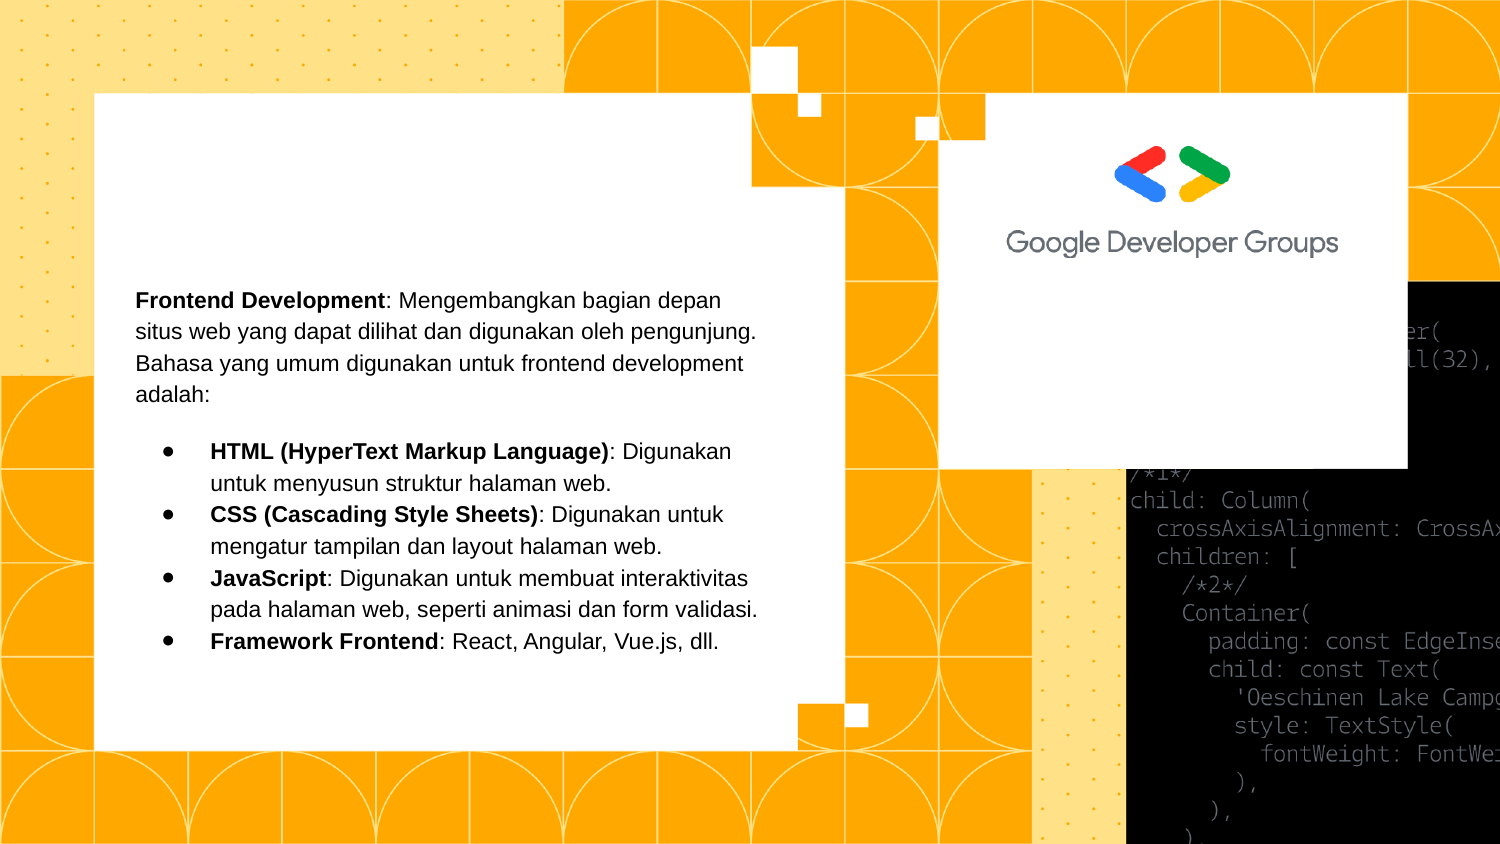

# Frontend Development: Mengembangkan bagian depan situs web yang dapat dilihat dan digunakan oleh pengunjung. Bahasa yang umum digunakan untuk frontend development adalah:
HTML (HyperText Markup Language): Digunakan untuk menyusun struktur halaman web.
CSS (Cascading Style Sheets): Digunakan untuk mengatur tampilan dan layout halaman web.
JavaScript: Digunakan untuk membuat interaktivitas pada halaman web, seperti animasi dan form validasi.
Framework Frontend: React, Angular, Vue.js, dll.